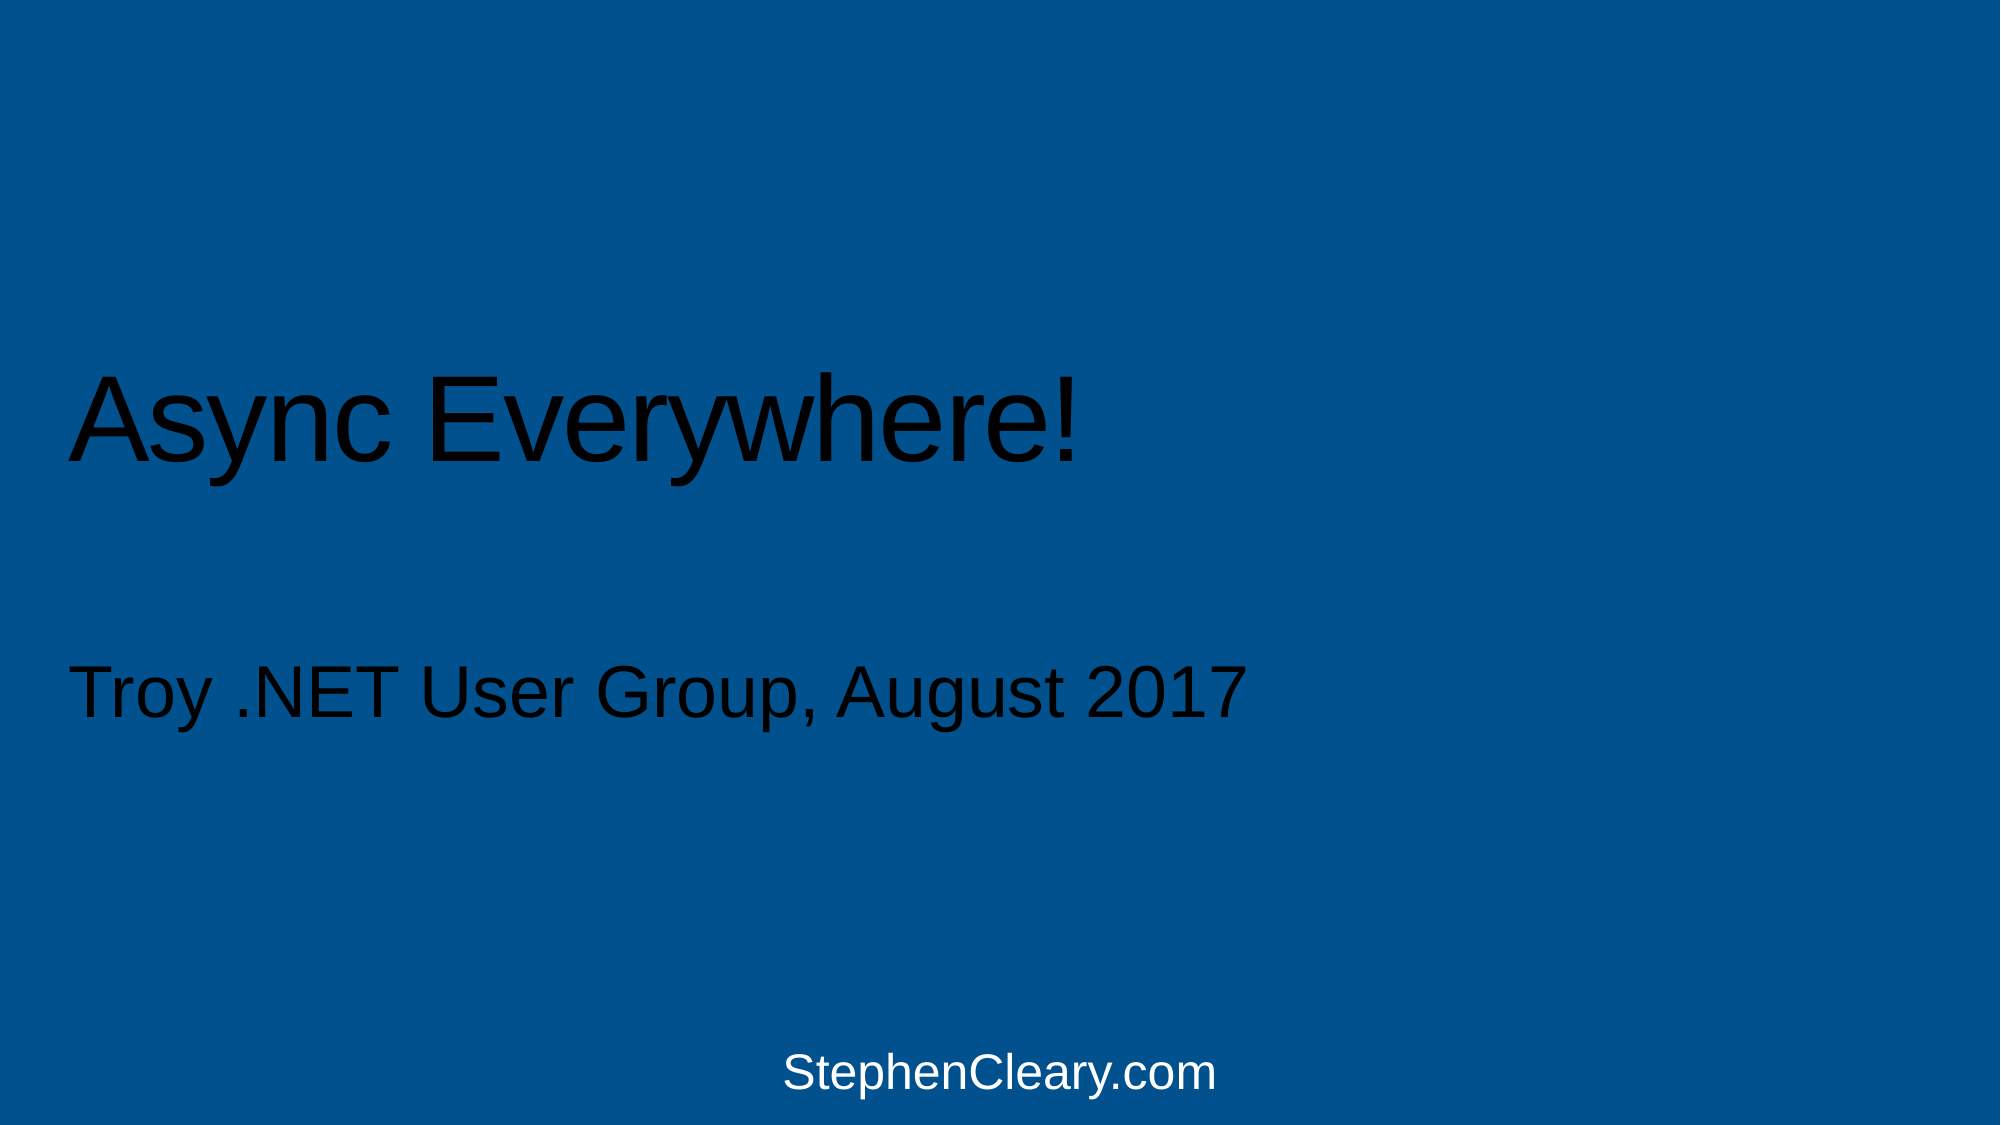

# Async Everywhere!
Troy .NET User Group, August 2017